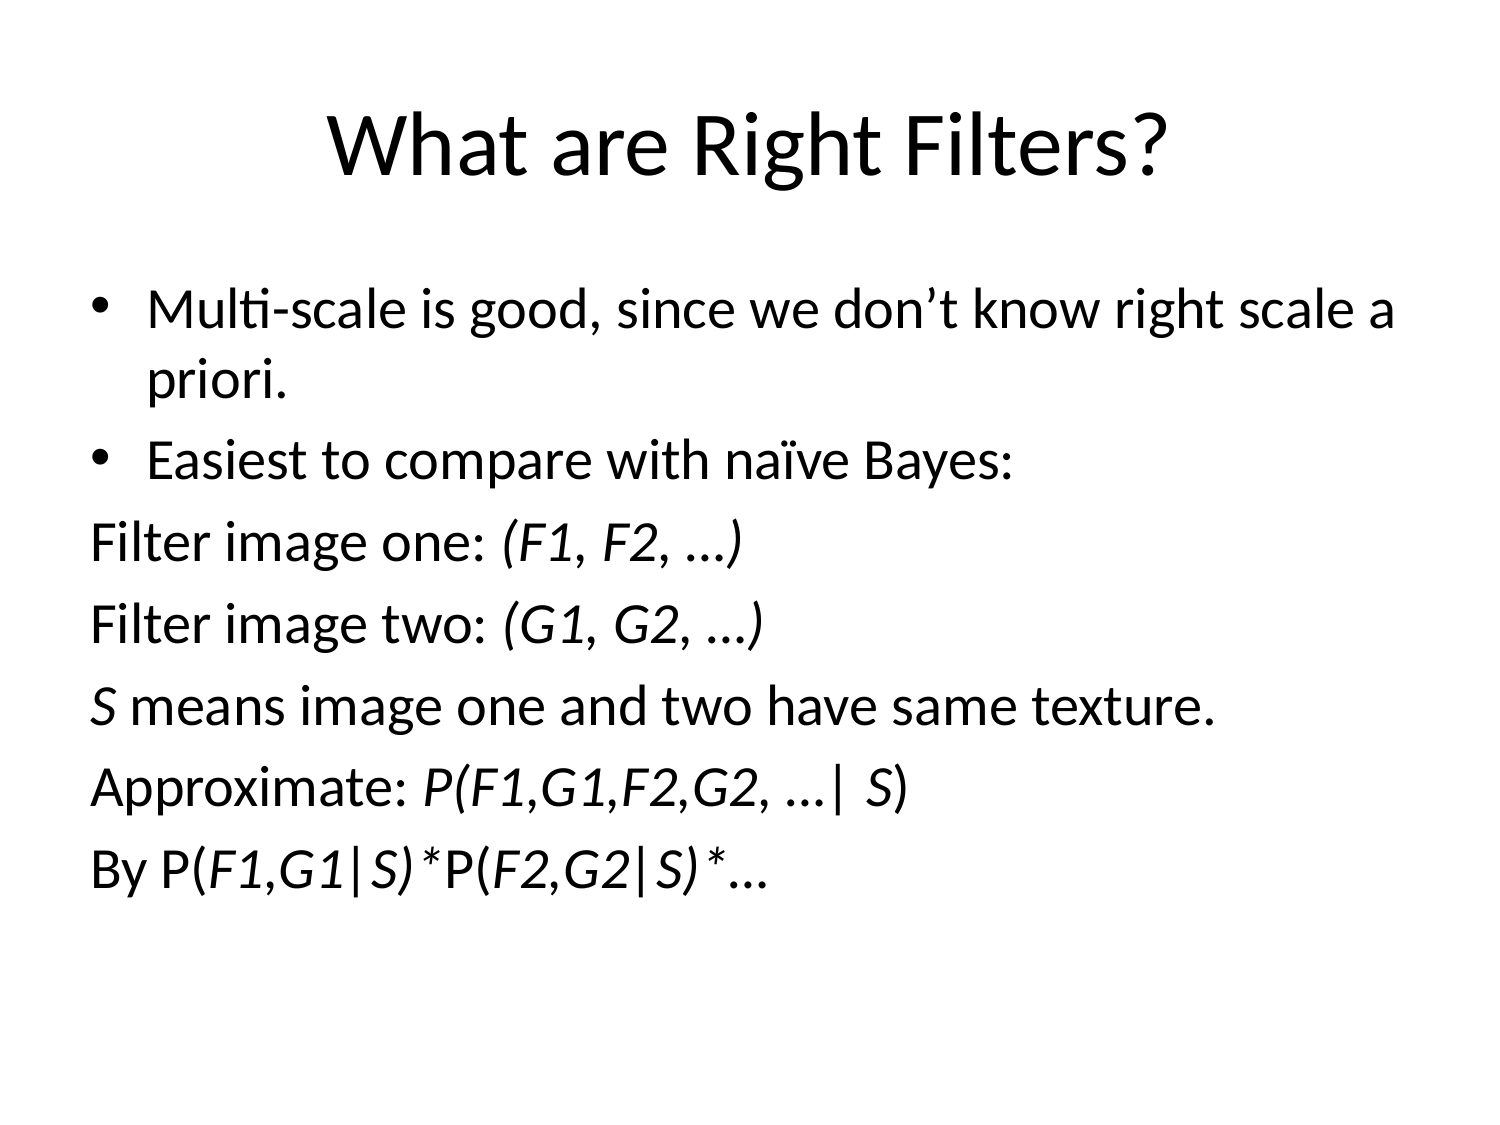

# What are Right Filters?
Multi-scale is good, since we don’t know right scale a priori.
Easiest to compare with naïve Bayes:
Filter image one: (F1, F2, …)
Filter image two: (G1, G2, …)
S means image one and two have same texture.
Approximate: P(F1,G1,F2,G2, …| S)
By P(F1,G1|S)*P(F2,G2|S)*…